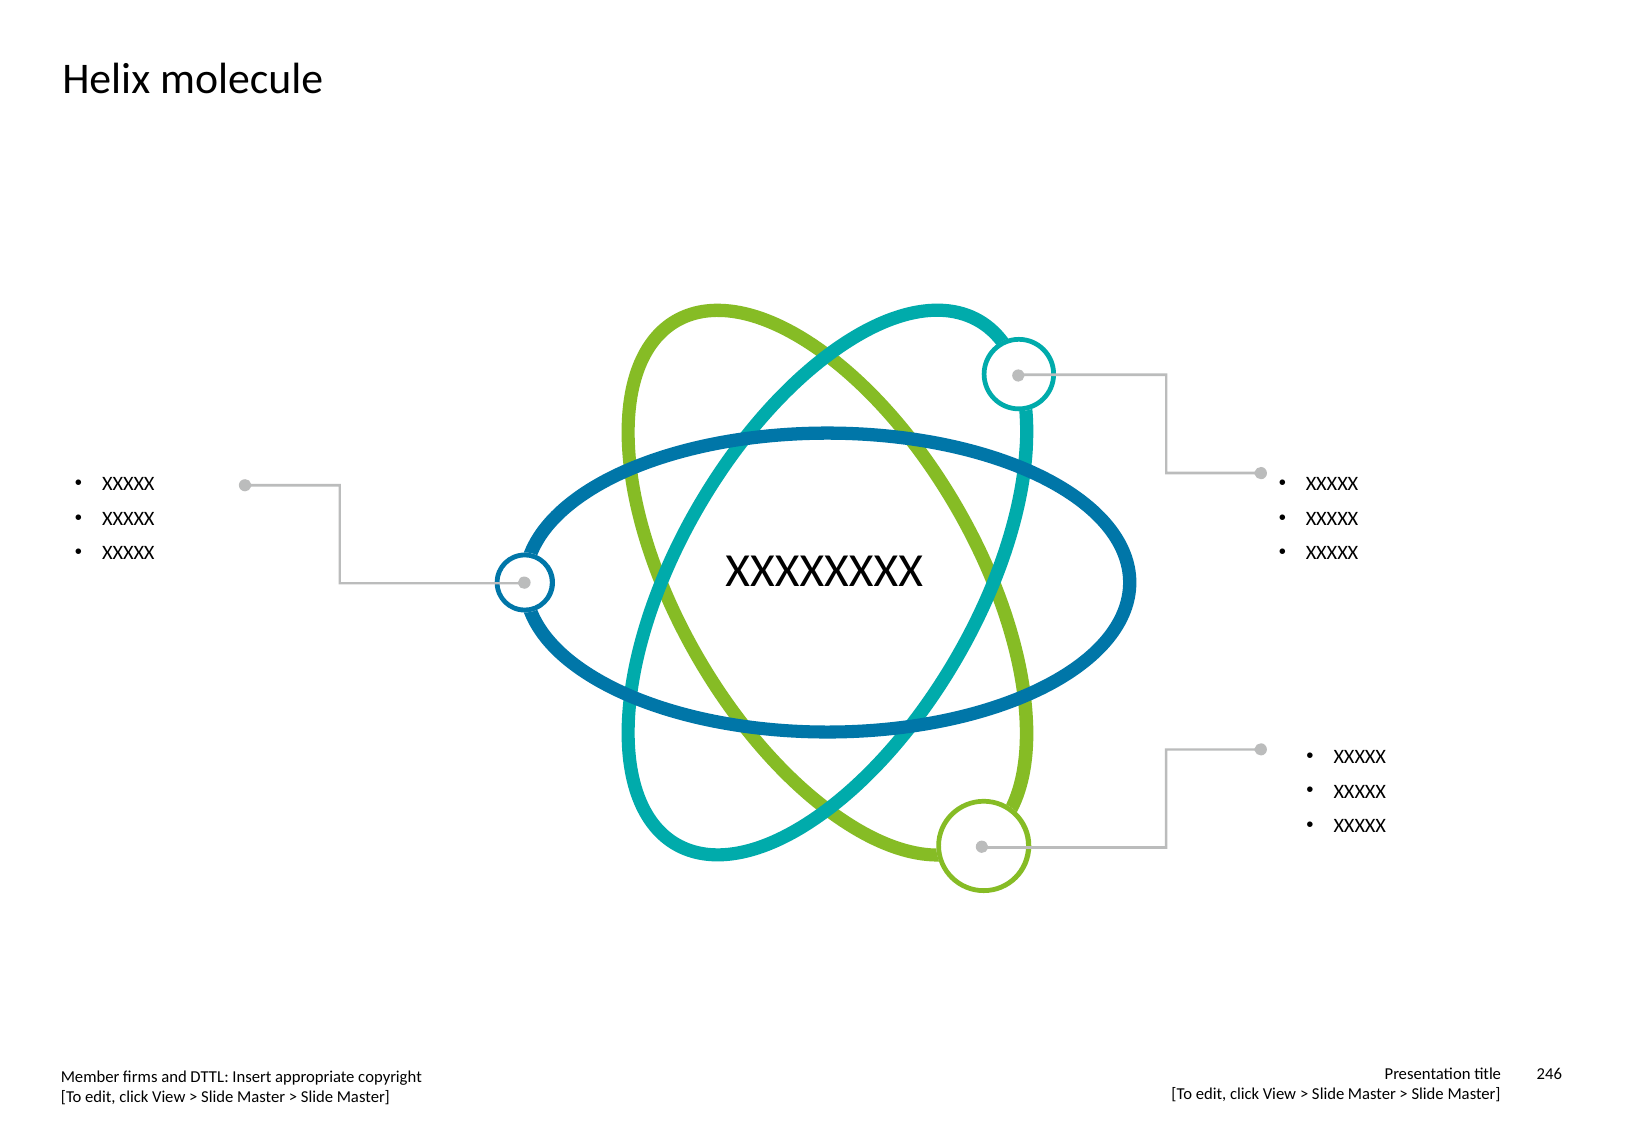

# Helix molecule

XXXXX
XXXXX
XXXXX

XXXXX
XXXXX
XXXXX

XXXXXXXX

XXXXX
XXXXX
XXXXX